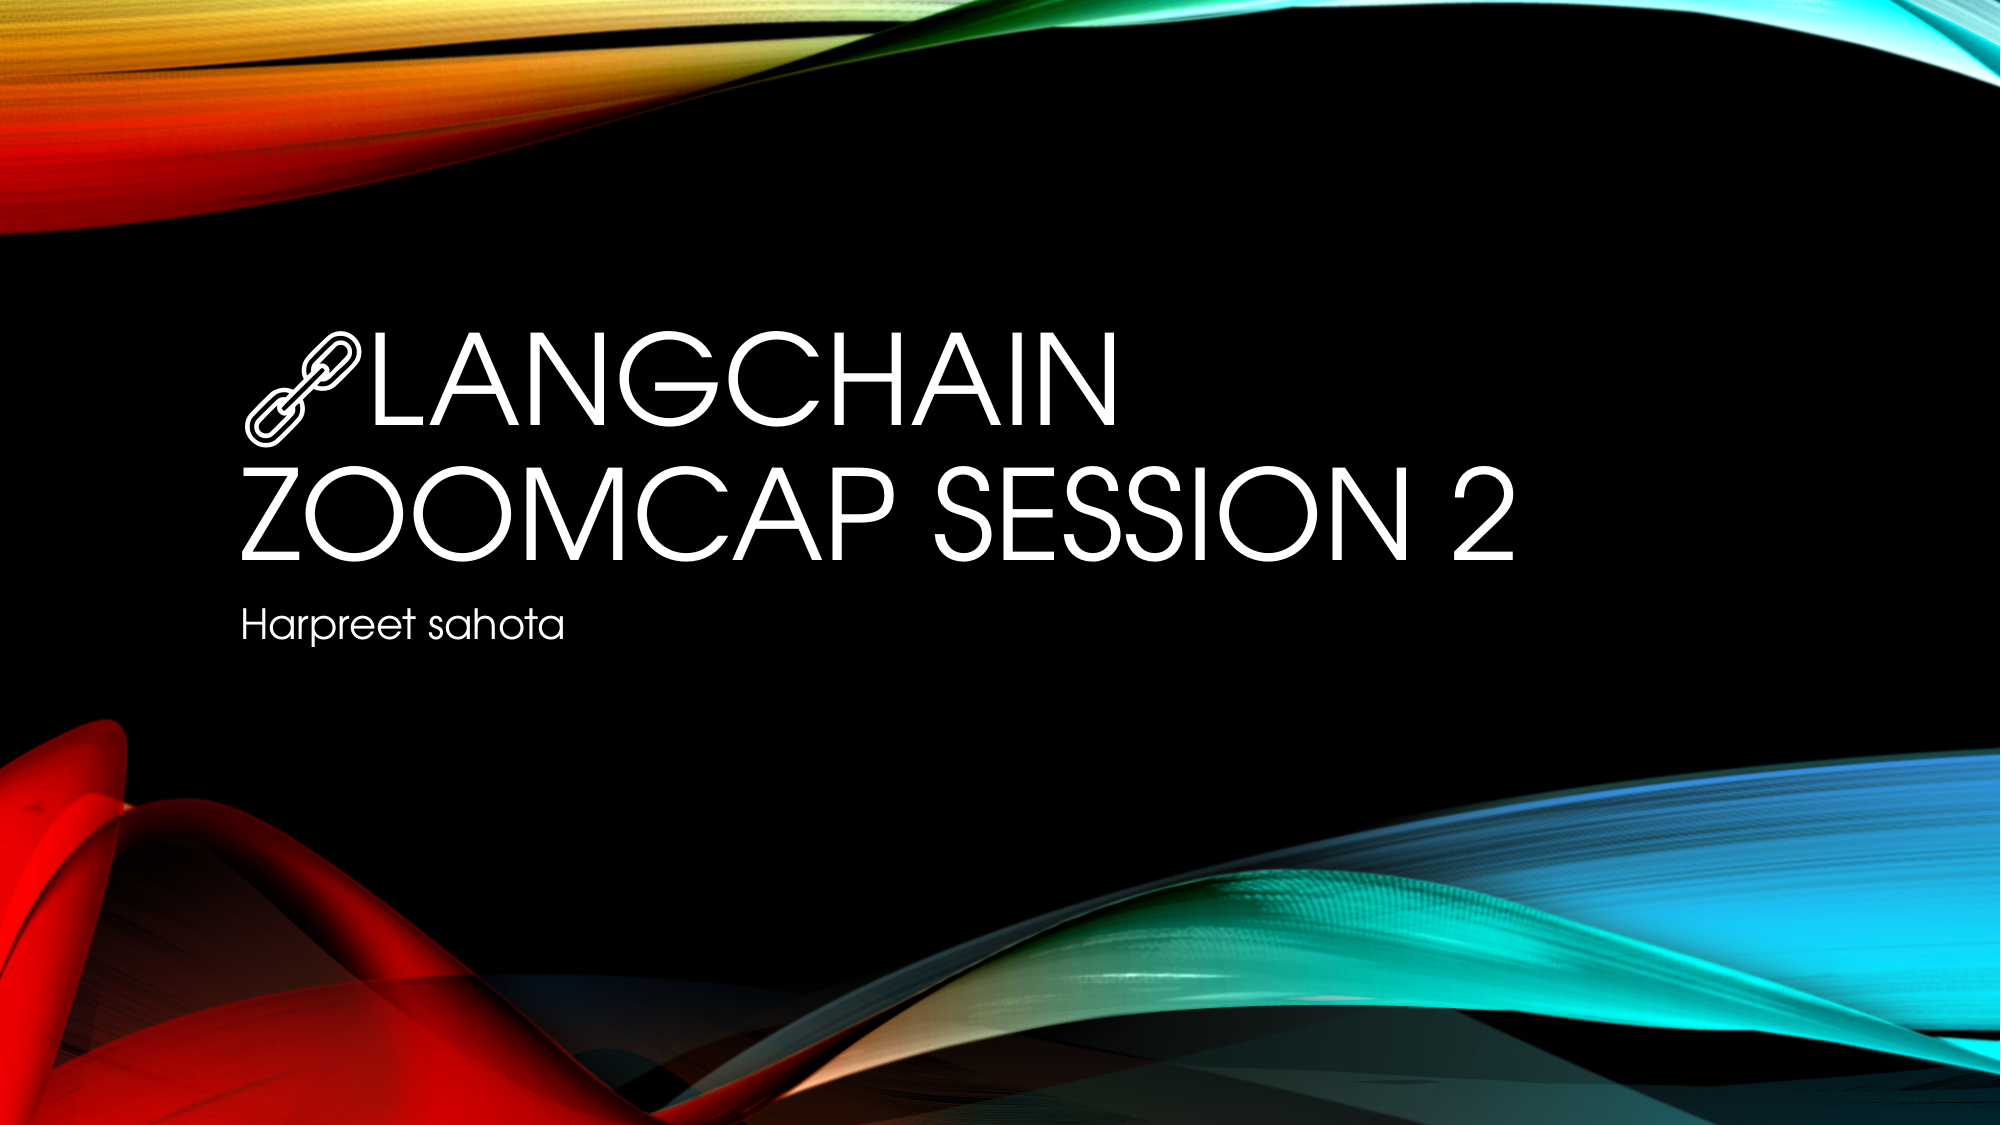

# 🦜🔗Langchain zoomcap session 2
Harpreet sahota